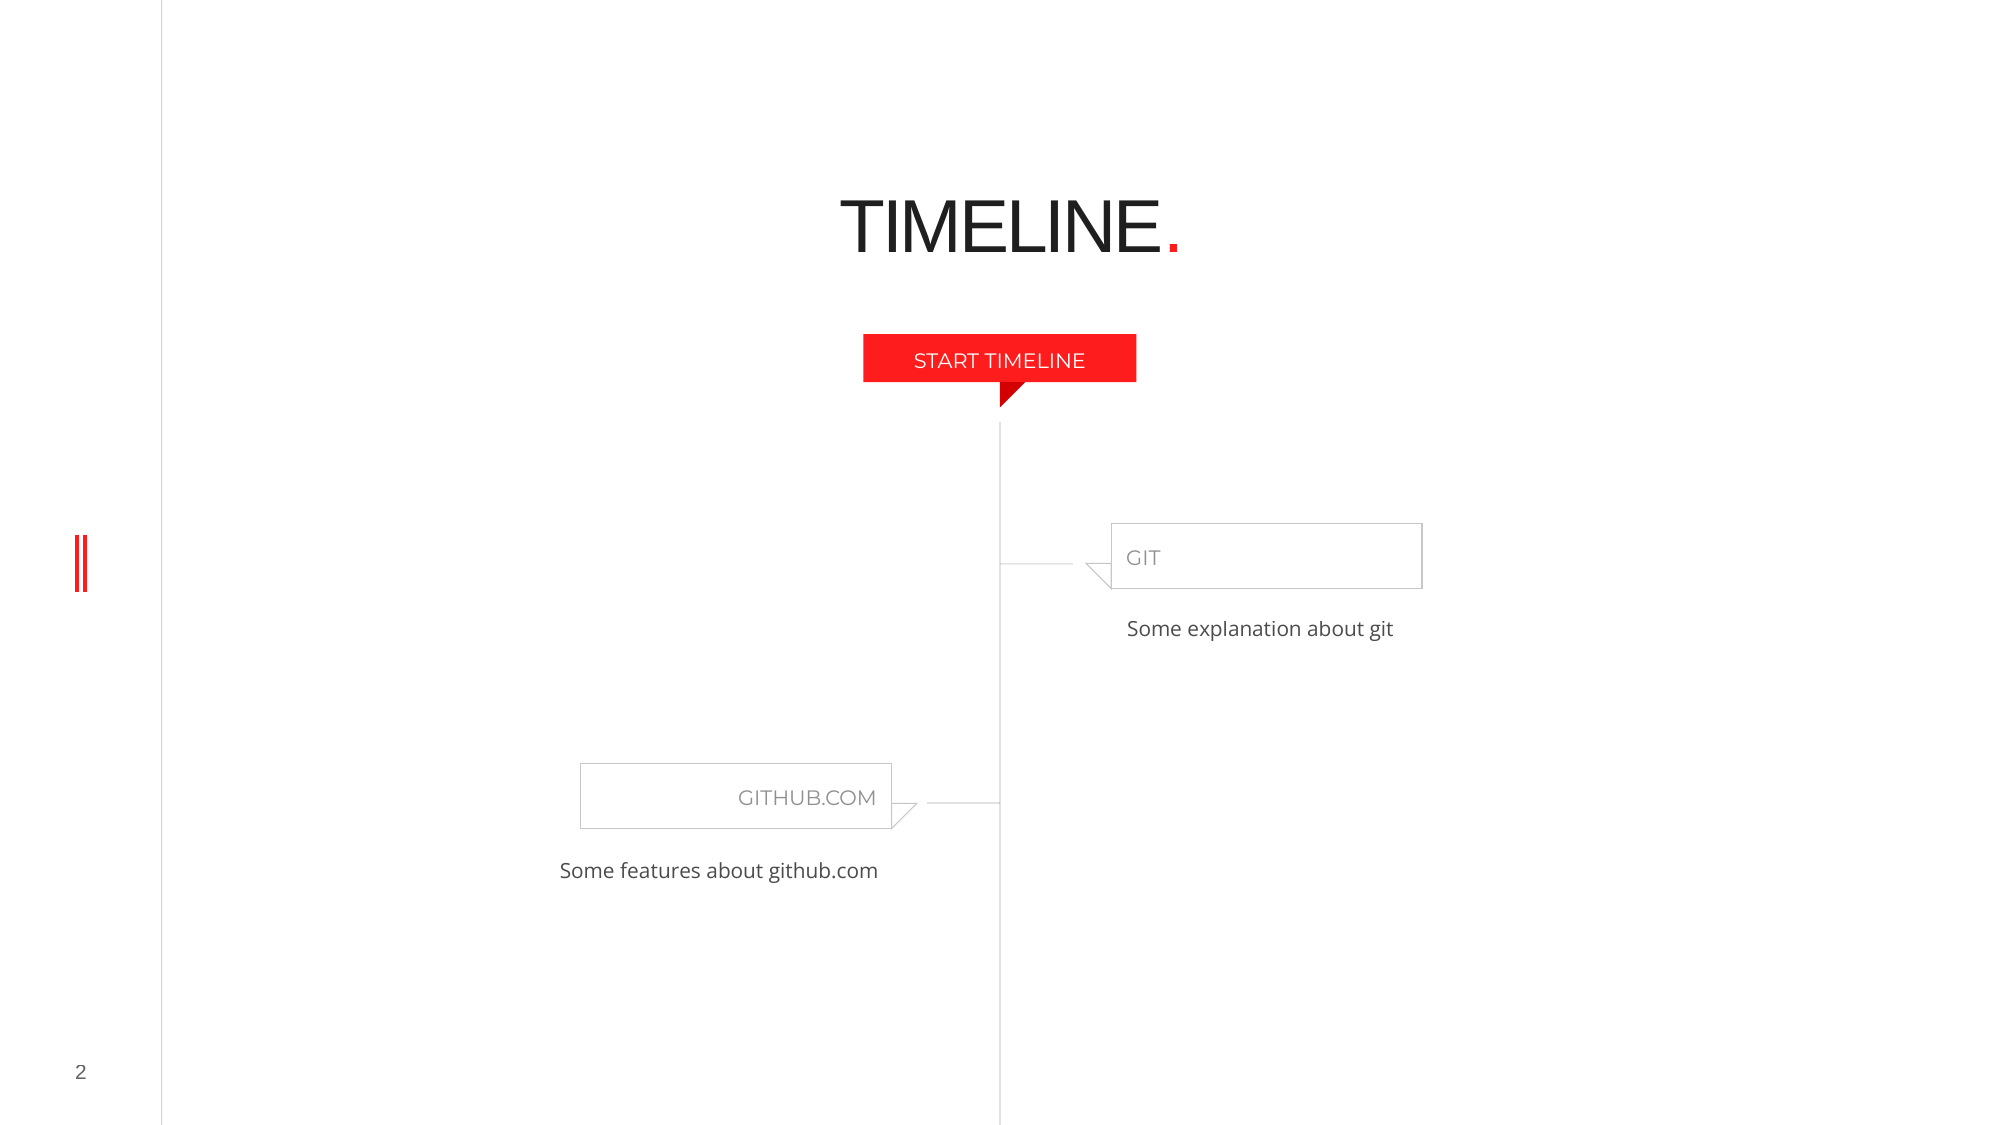

# TIMELINE.
START TIMELINE

GIT

Some explanation about git
GITHUB.COM

Some features about github.com
2